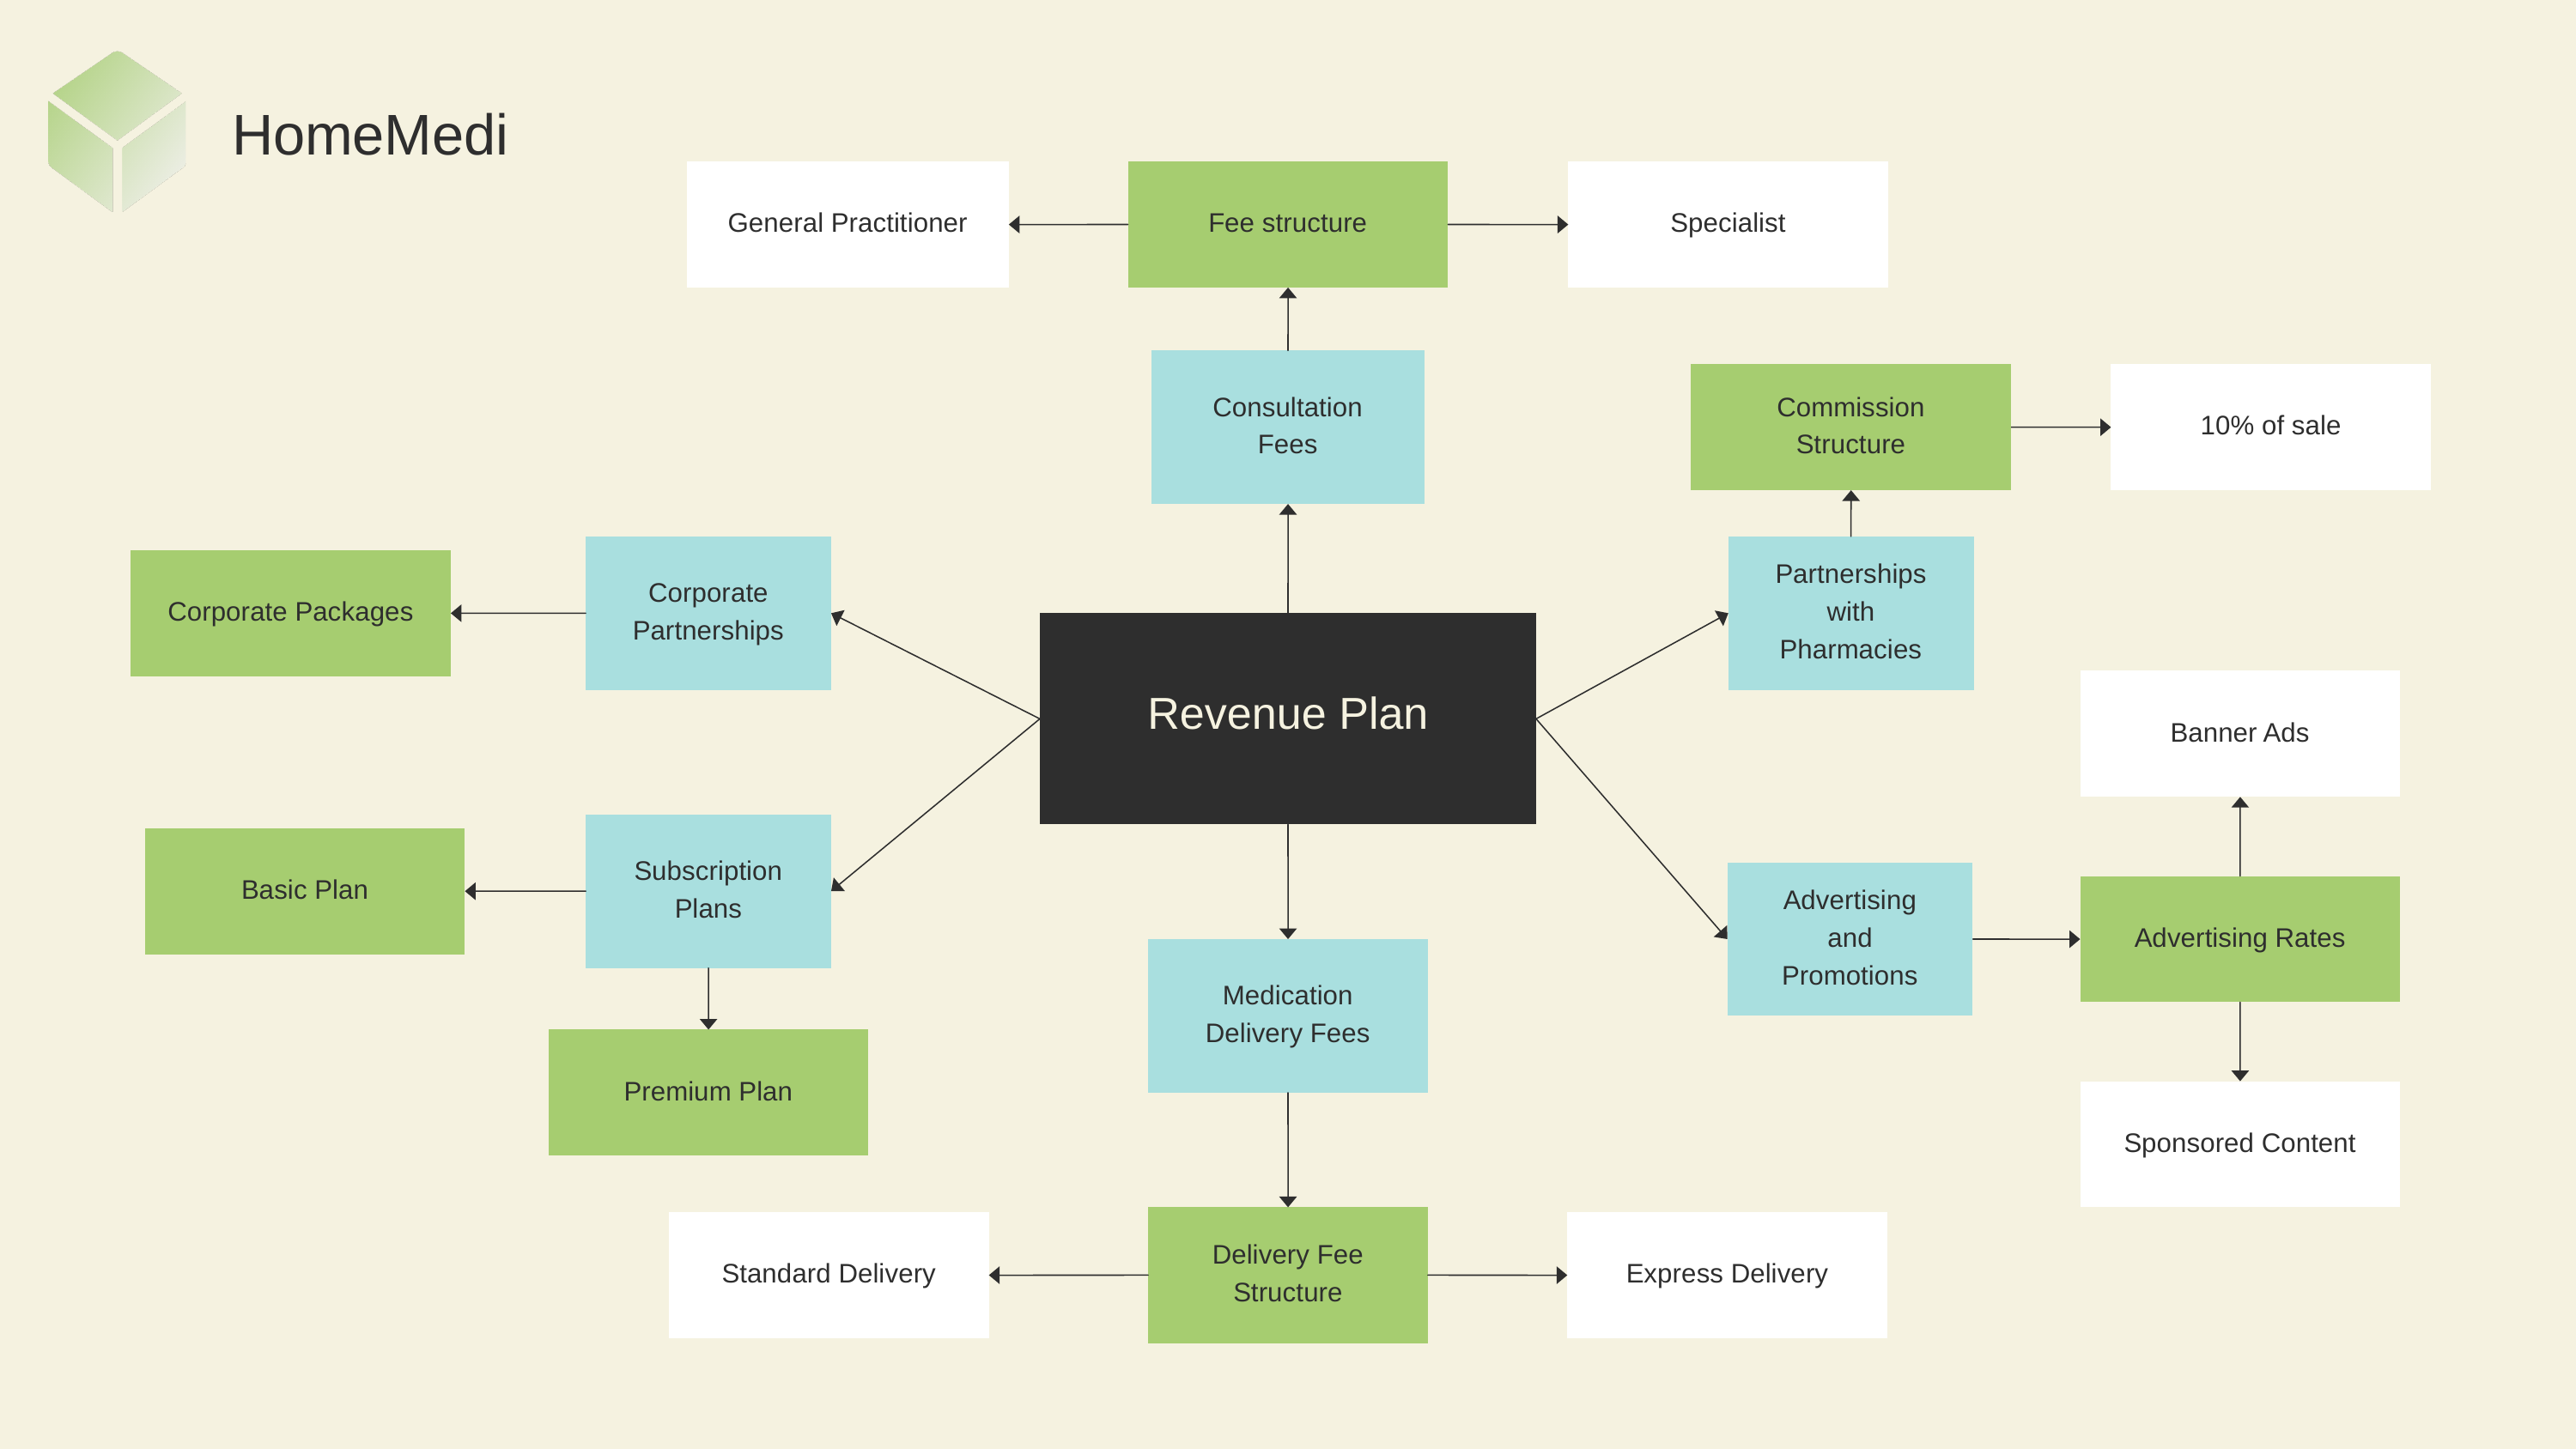

HomeMedi

General Practitioner

Fee structure

Specialist

Consultation Fees

Commission Structure

10% of sale

Corporate Partnerships

Partnerships with Pharmacies

Corporate Packages

Revenue Plan

Banner Ads

Subscription Plans

Basic Plan

Advertising and Promotions

Advertising Rates

Medication Delivery Fees

Premium Plan

Sponsored Content

Delivery Fee Structure

Standard Delivery

Express Delivery